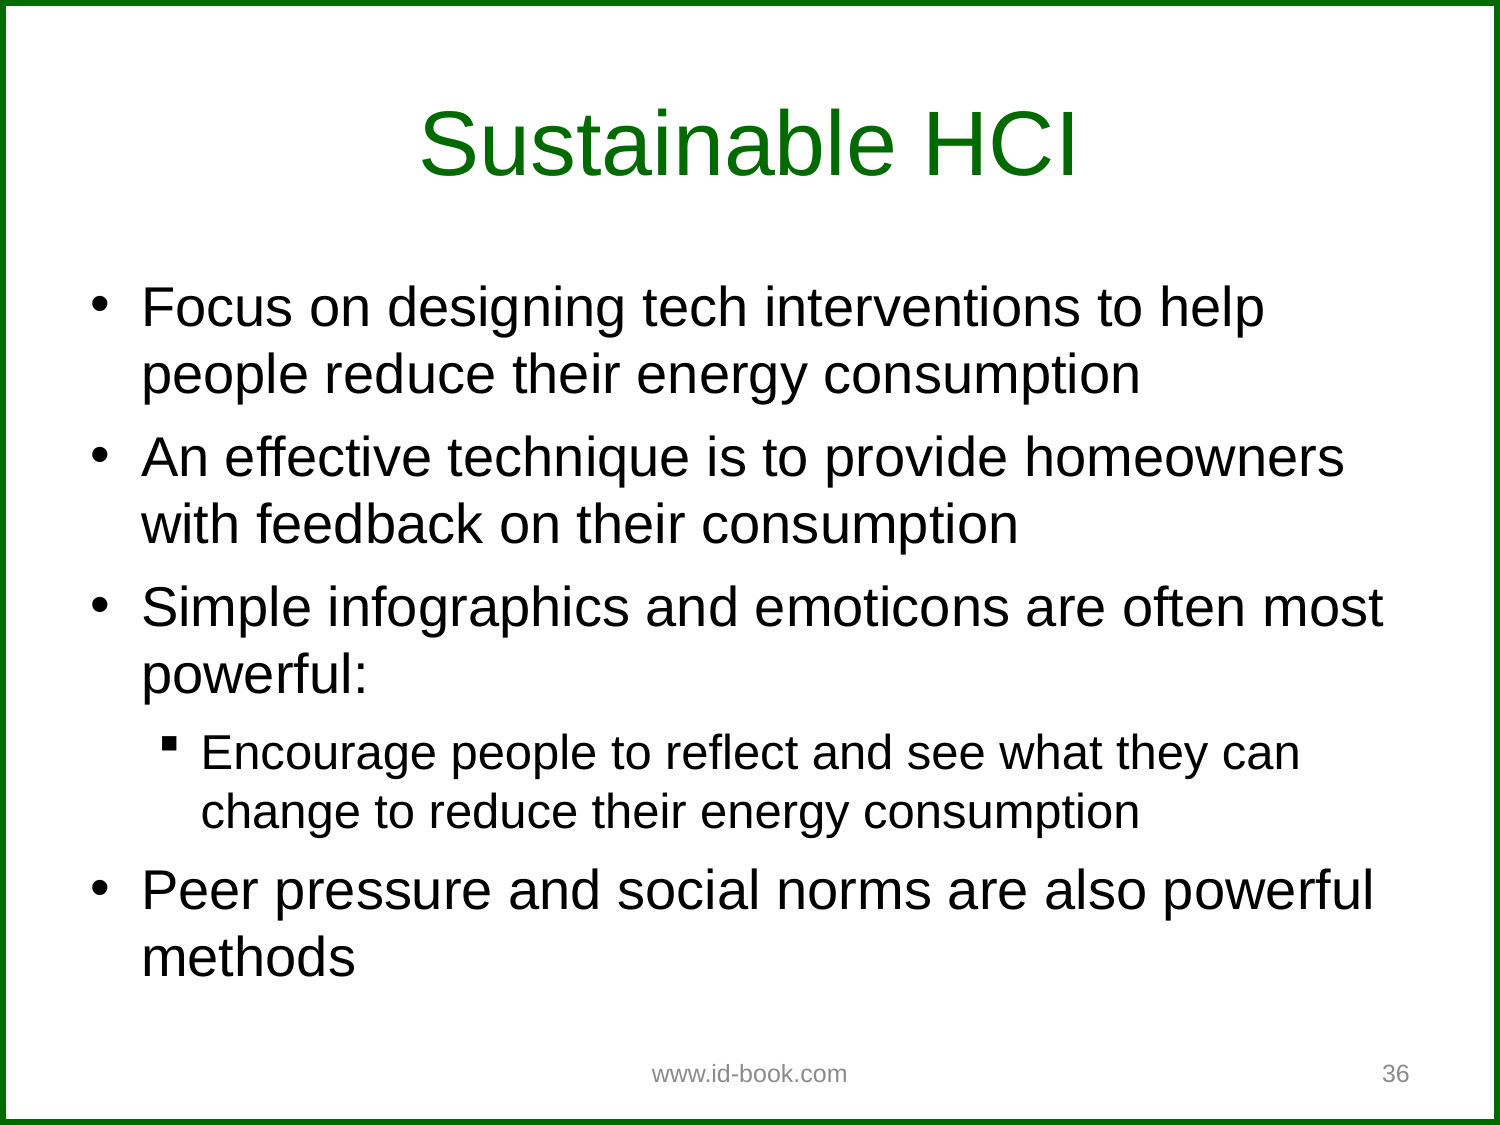

# Sustainable HCI
Focus on designing tech interventions to help people reduce their energy consumption
An effective technique is to provide homeowners with feedback on their consumption
Simple infographics and emoticons are often most powerful:
Encourage people to reflect and see what they can change to reduce their energy consumption
Peer pressure and social norms are also powerful methods

www.id-book.com
36